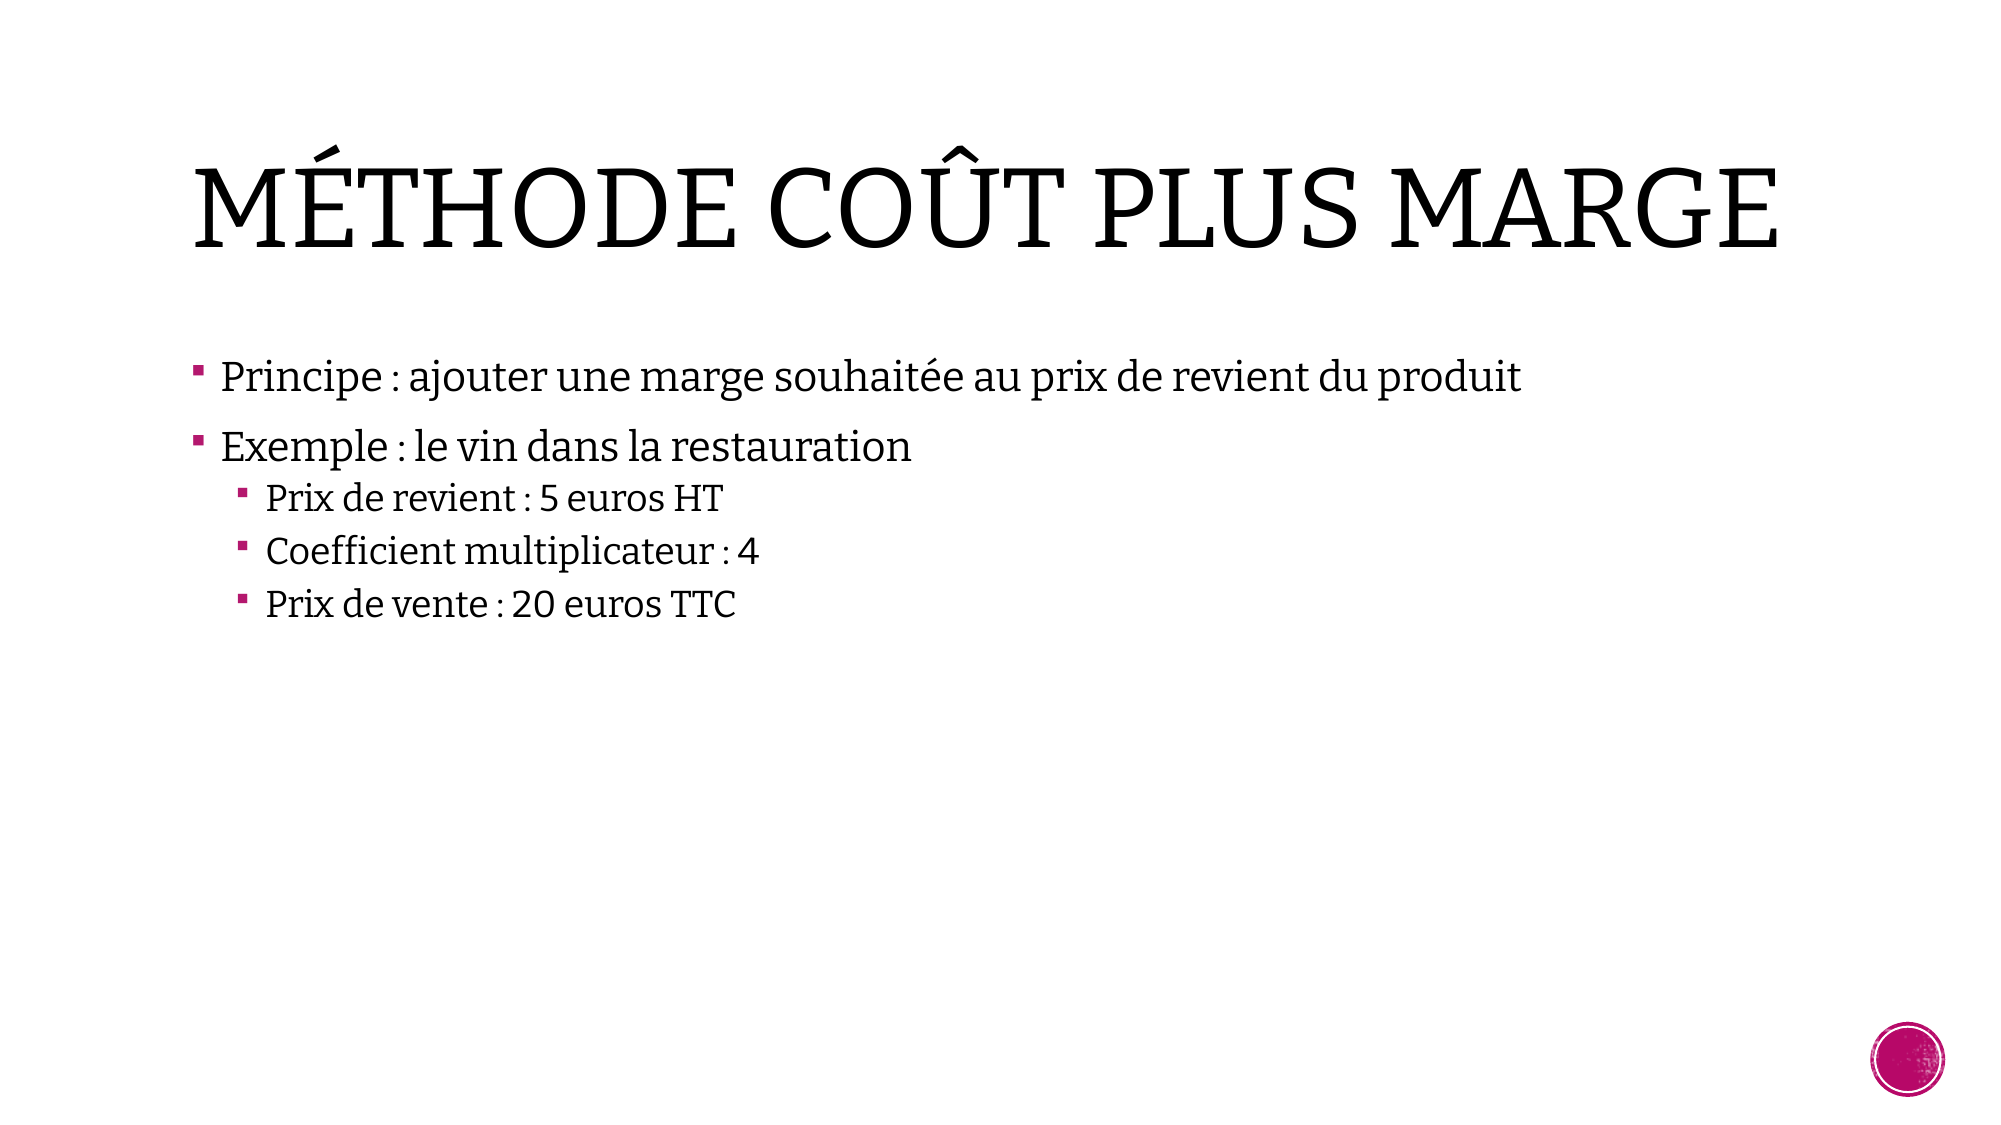

# Méthode coût plus marge
Principe : ajouter une marge souhaitée au prix de revient du produit
Exemple : le vin dans la restauration
Prix de revient : 5 euros HT
Coefficient multiplicateur : 4
Prix de vente : 20 euros TTC